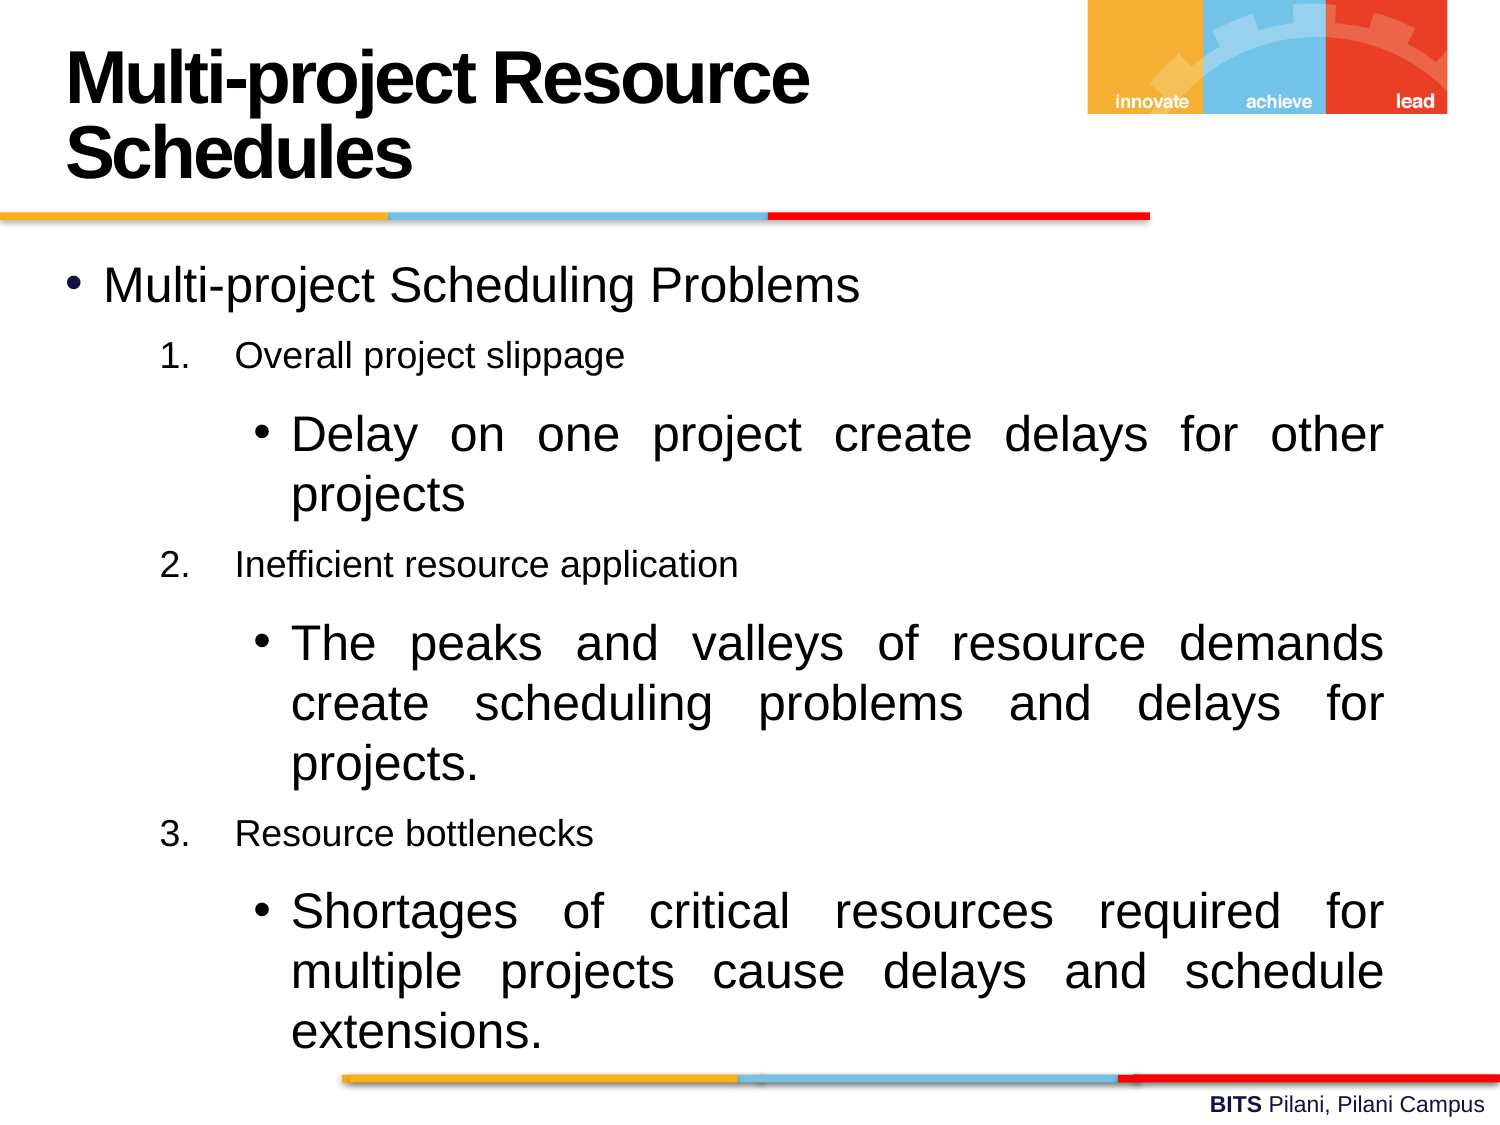

Multi-project Resource Schedules
Multi-project Scheduling Problems
Overall project slippage
Delay on one project create delays for other projects
Inefficient resource application
The peaks and valleys of resource demands create scheduling problems and delays for projects.
Resource bottlenecks
Shortages of critical resources required for multiple projects cause delays and schedule extensions.